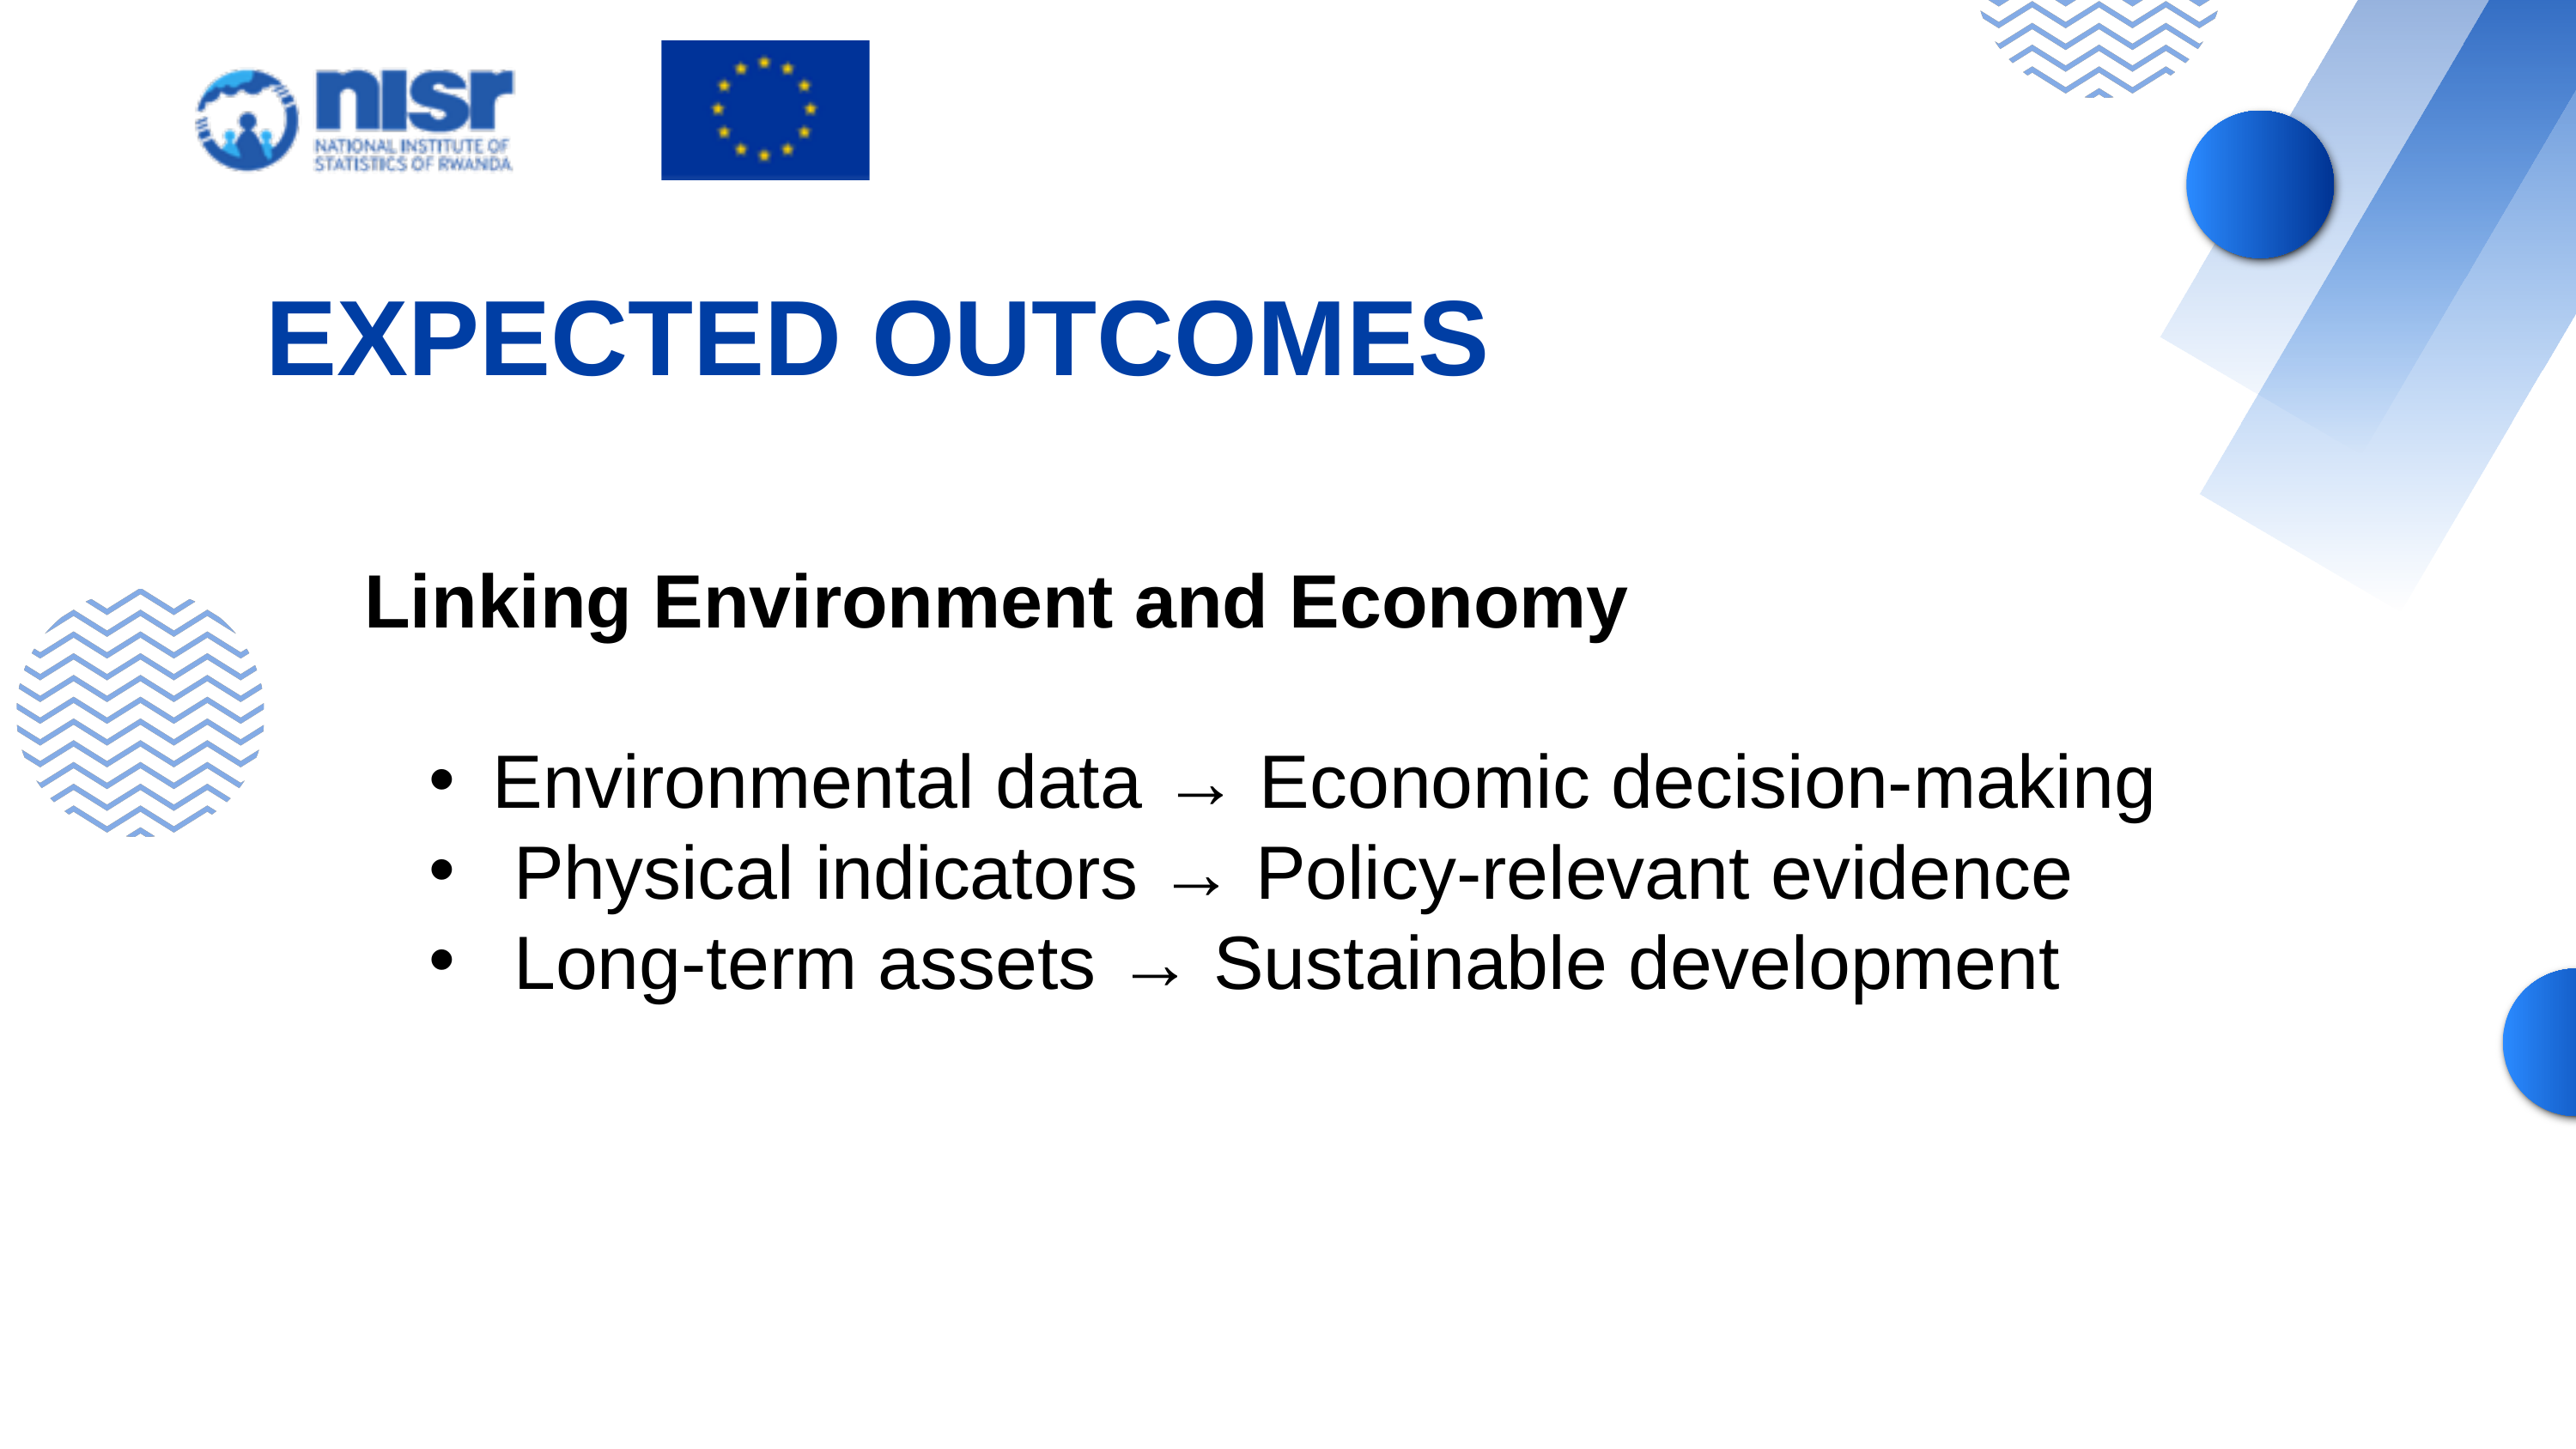

EXPECTED OUTCOMES
Linking Environment and Economy

Environmental data → Economic decision-making
 Physical indicators → Policy-relevant evidence
 Long-term assets → Sustainable development